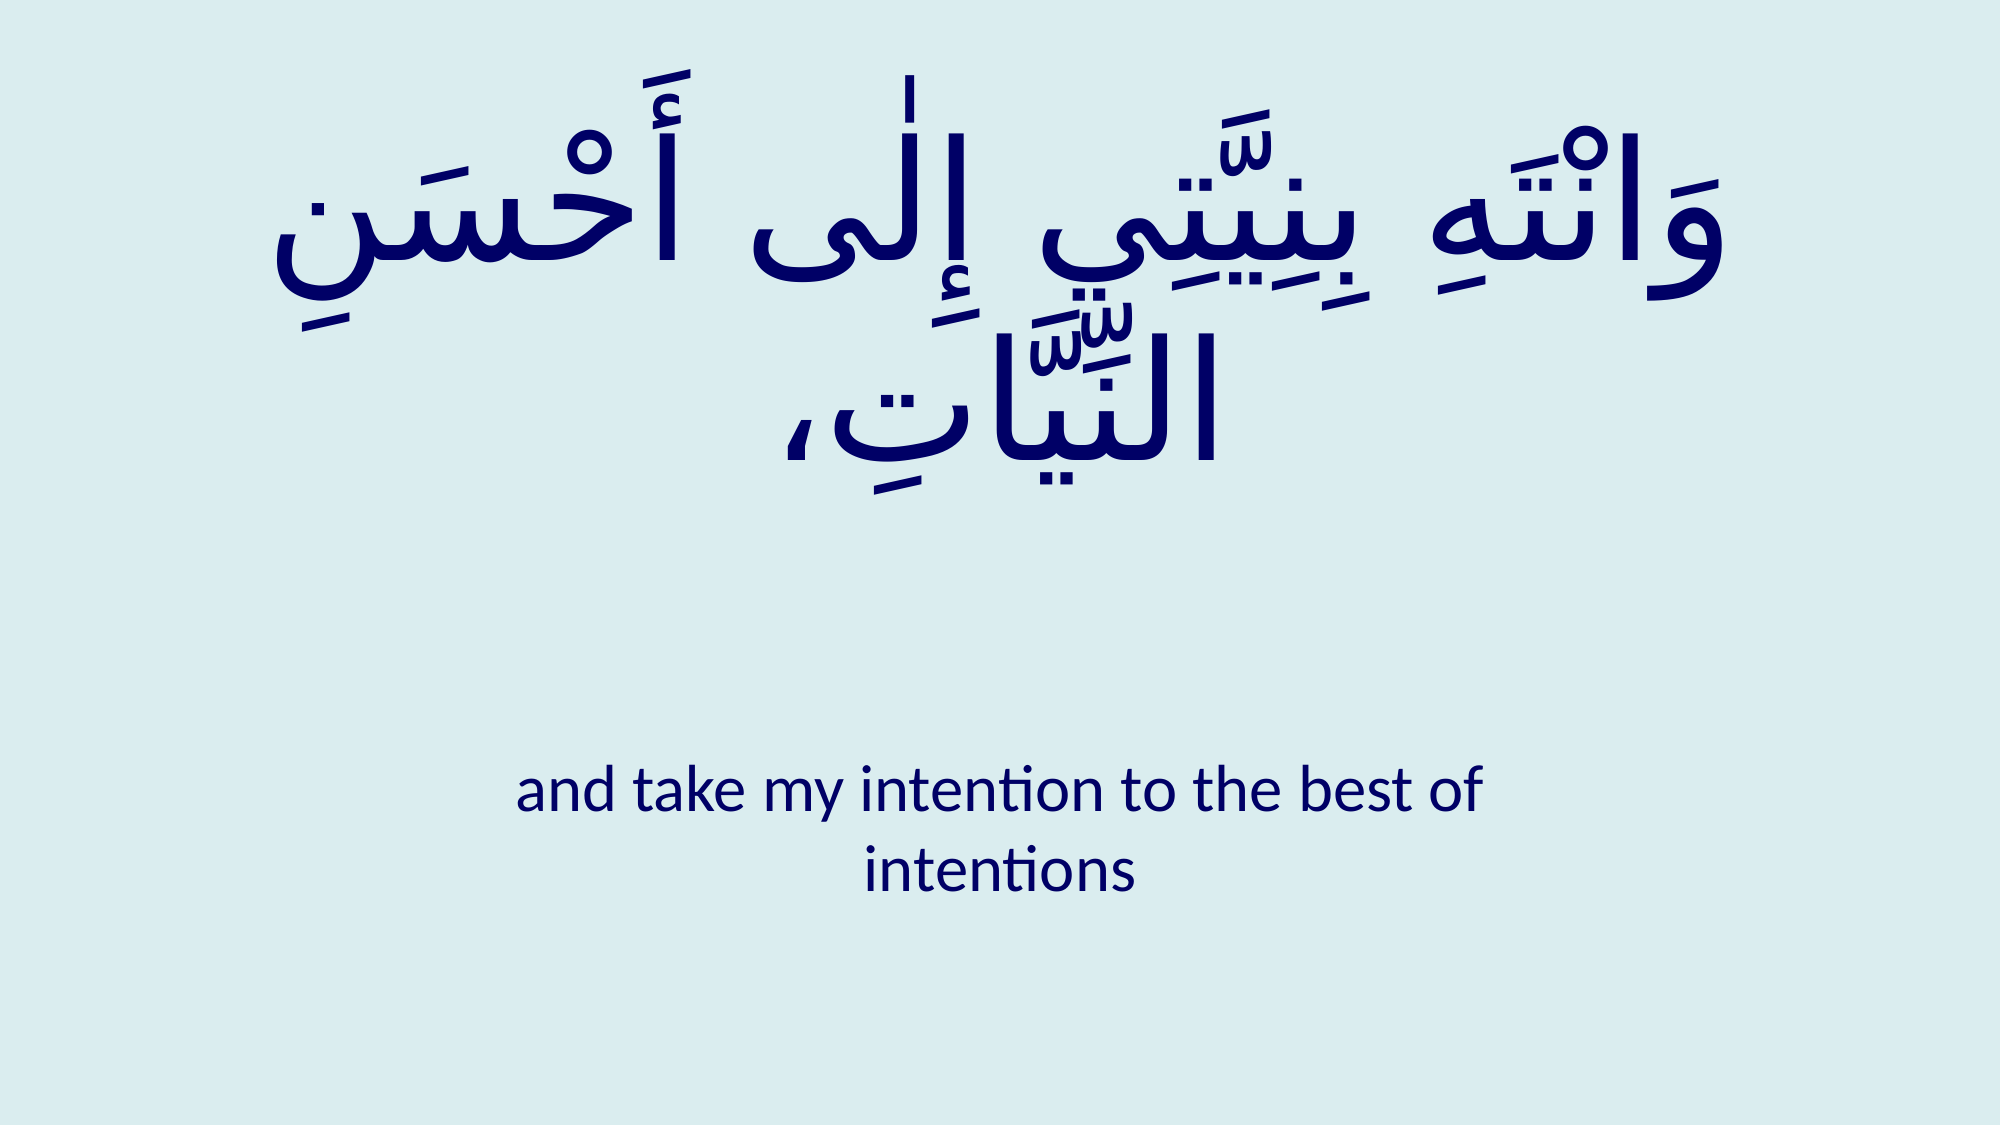

# وَانْتَهِ بِنِيَّتِي إِلٰى أَحْسَنِ النِّيَّاتِ،
and take my intention to the best of intentions